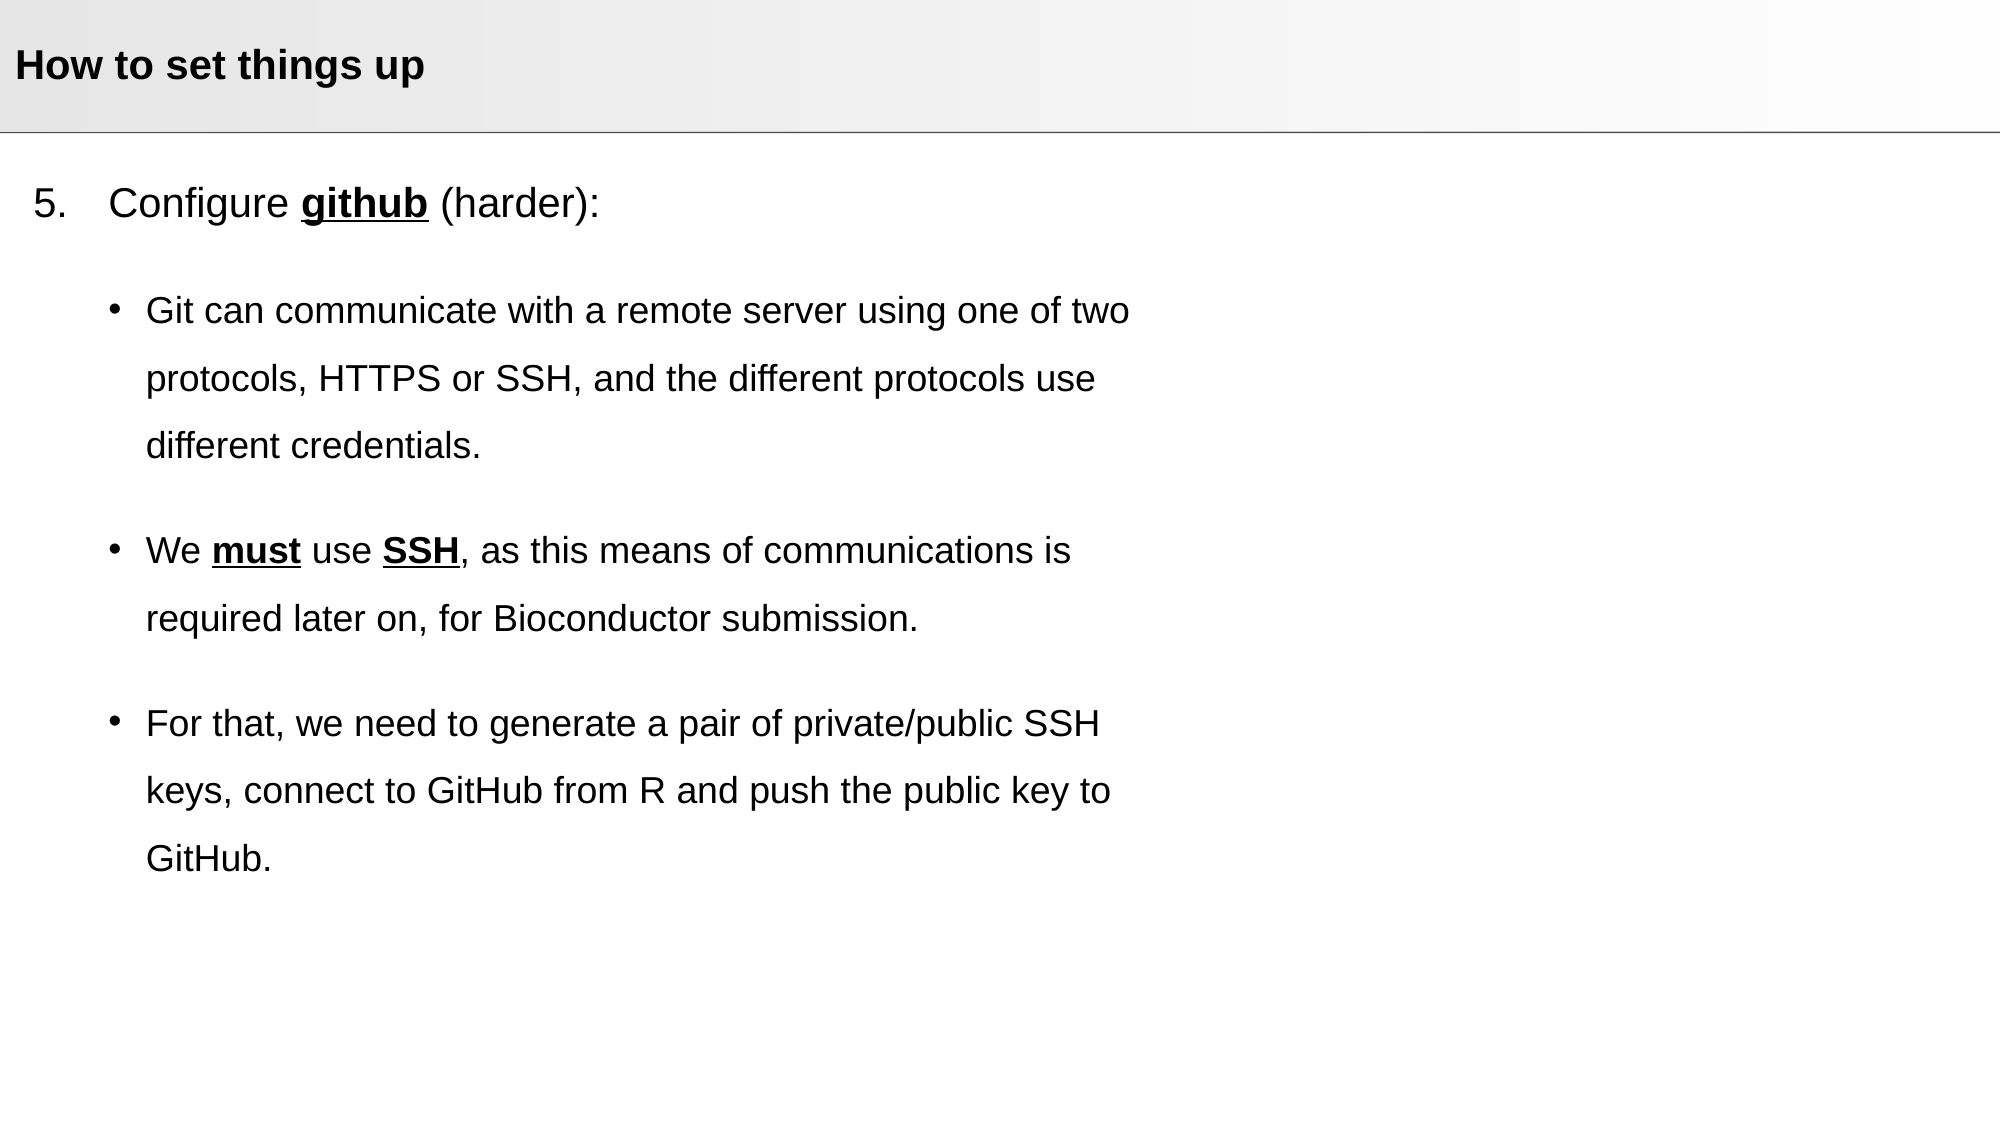

# How to set things up
Configure github (harder):
Git can communicate with a remote server using one of two protocols, HTTPS or SSH, and the different protocols use different credentials.
We must use SSH, as this means of communications is required later on, for Bioconductor submission.
For that, we need to generate a pair of private/public SSH keys, connect to GitHub from R and push the public key to GitHub.